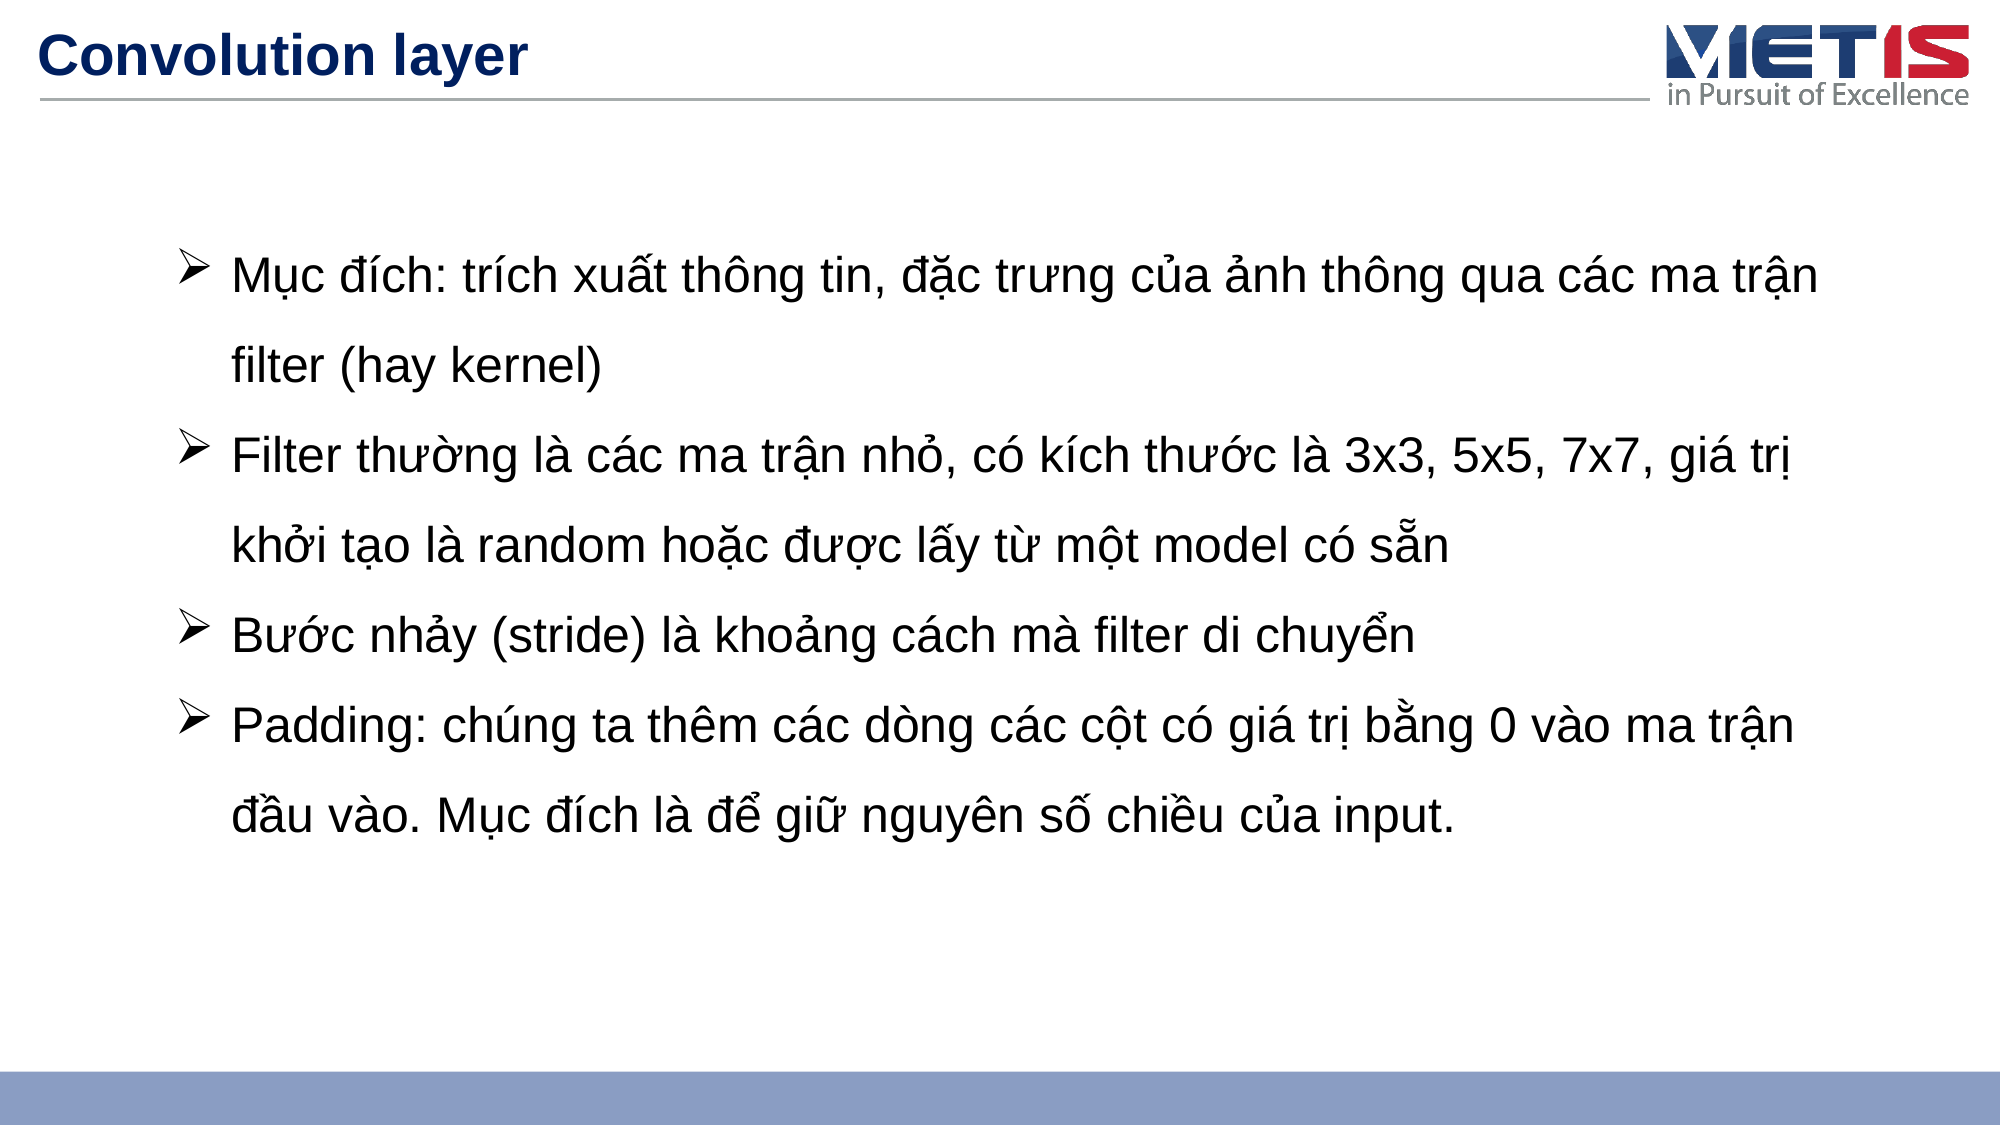

# Convolution layer
Mục đích: trích xuất thông tin, đặc trưng của ảnh thông qua các ma trận filter (hay kernel)
Filter thường là các ma trận nhỏ, có kích thước là 3x3, 5x5, 7x7, giá trị khởi tạo là random hoặc được lấy từ một model có sẵn
Bước nhảy (stride) là khoảng cách mà filter di chuyển
Padding: chúng ta thêm các dòng các cột có giá trị bằng 0 vào ma trận đầu vào. Mục đích là để giữ nguyên số chiều của input.